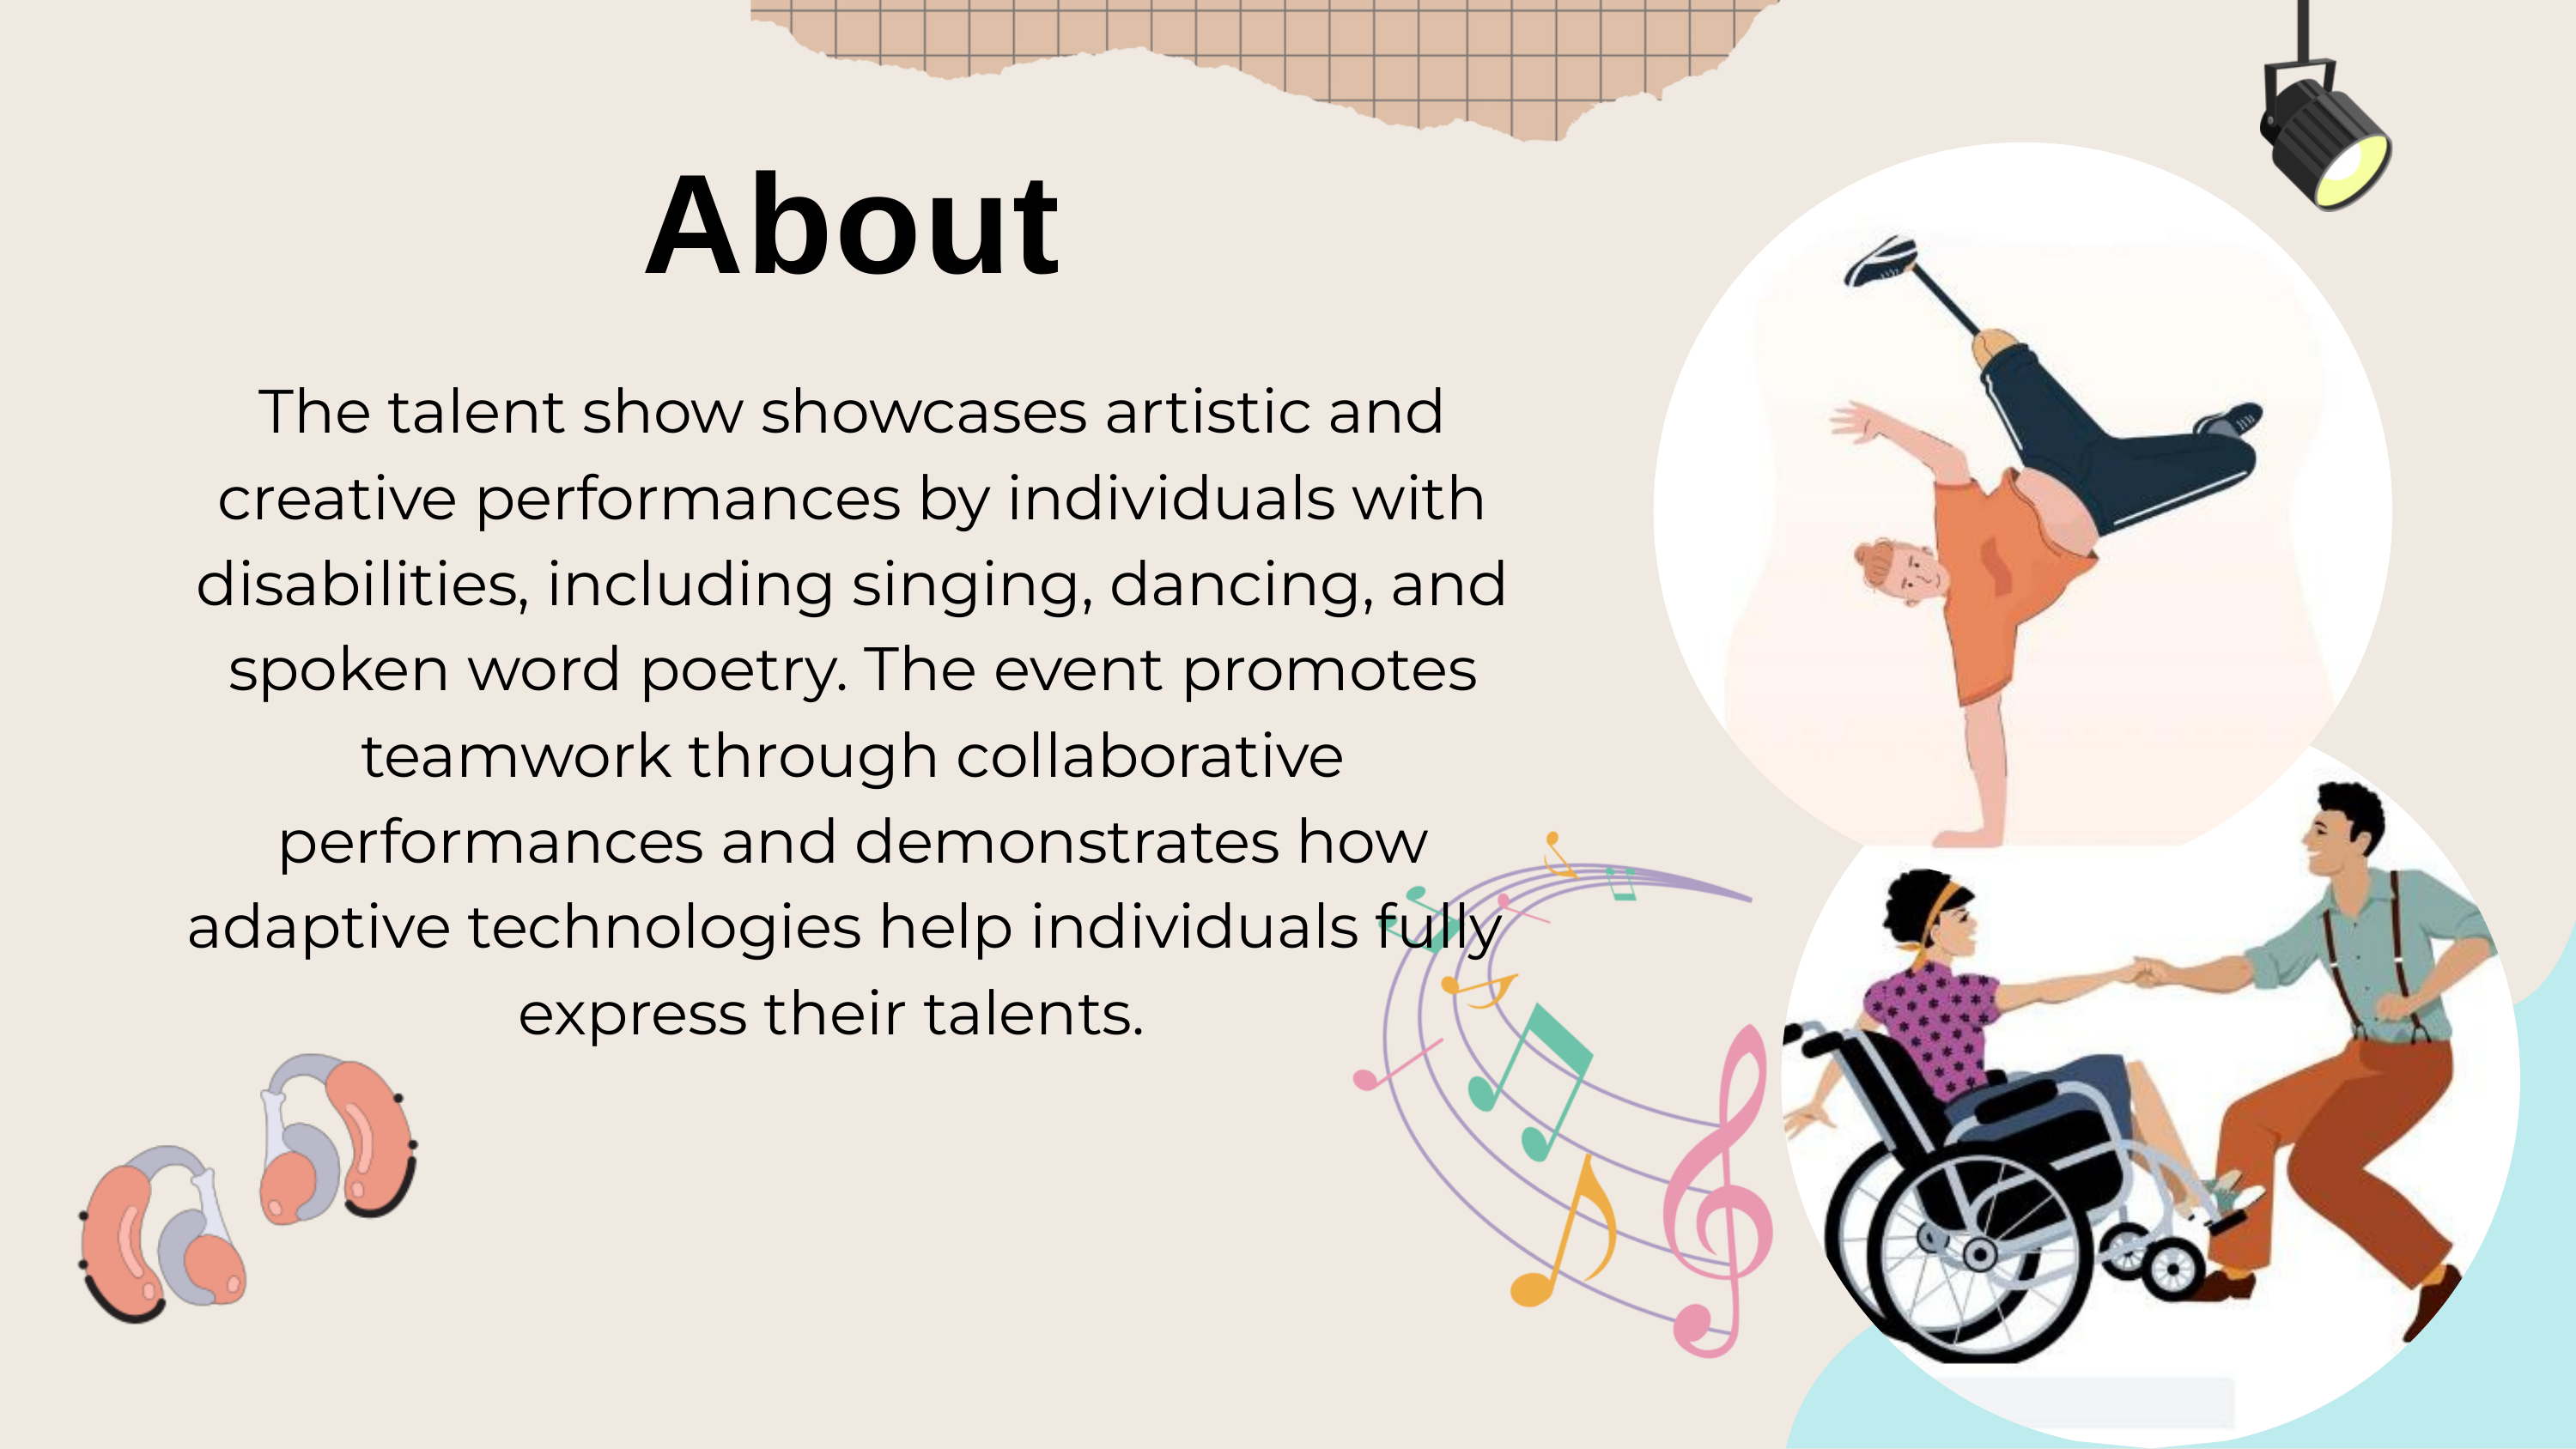

About

The talent show showcases artistic and creative performances by individuals with disabilities, including singing, dancing, and spoken word poetry. The event promotes teamwork through collaborative performances and demonstrates how adaptive technologies help individuals fully

express their talents.